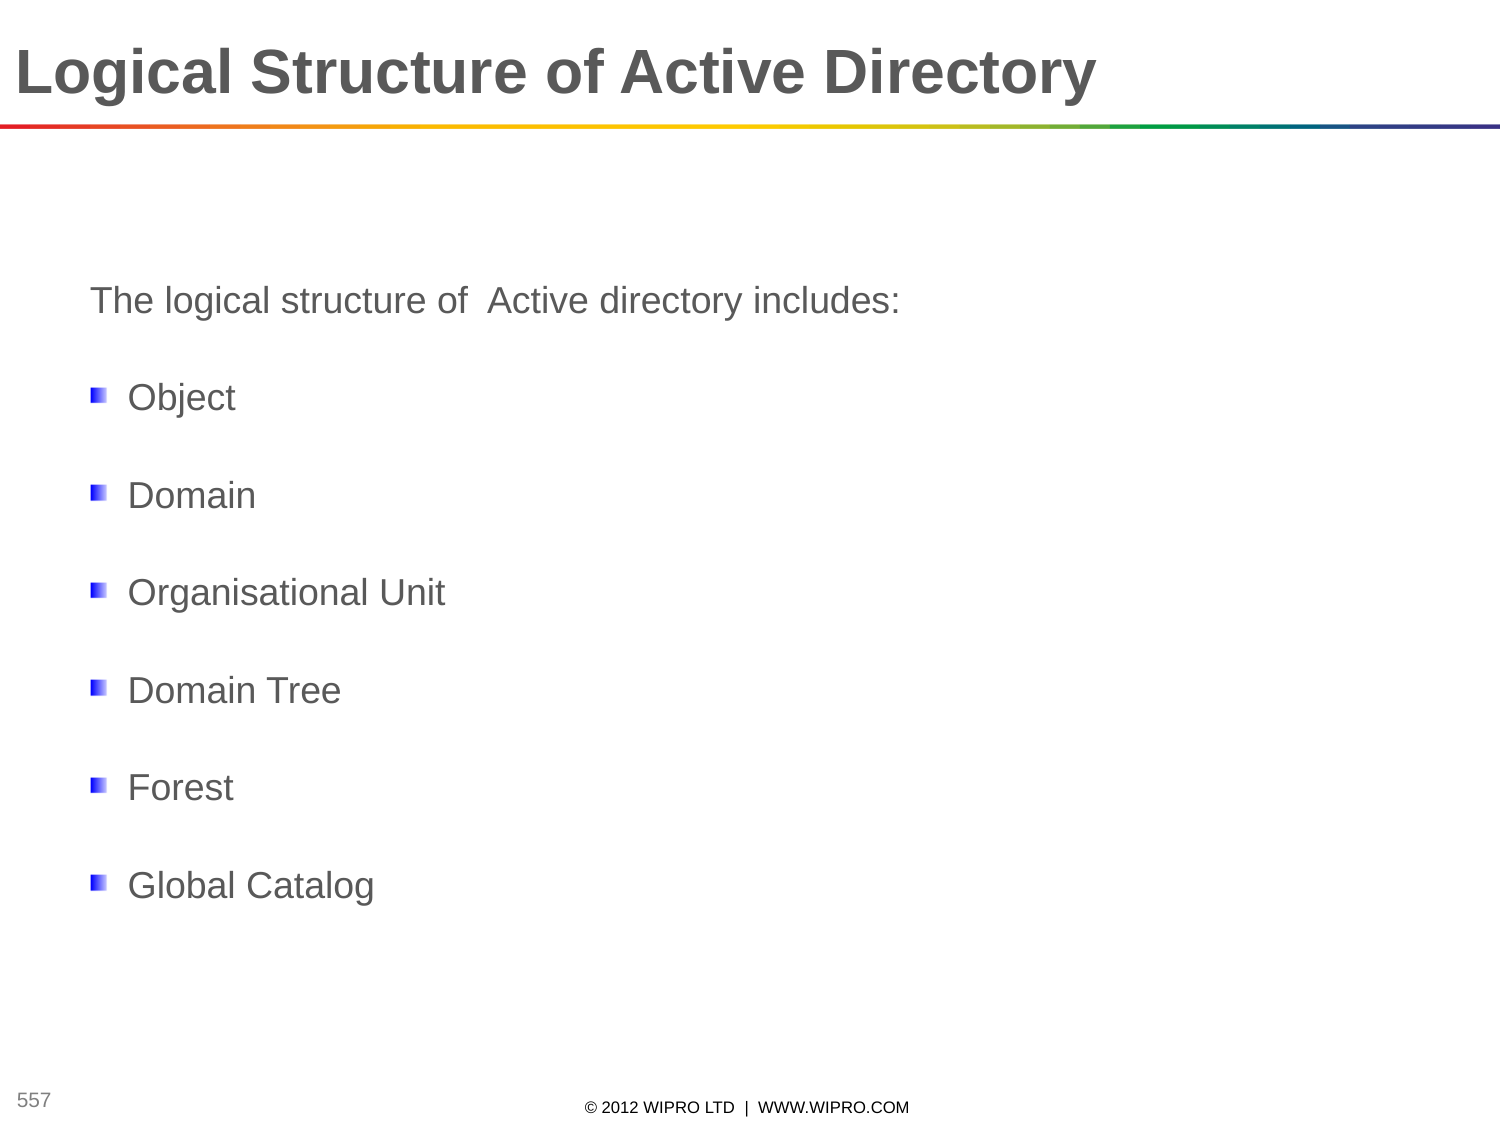

Logical Structure of Active Directory
The logical structure of  Active directory includes:
Object
Domain
Organisational Unit
Domain Tree
Forest
Global Catalog